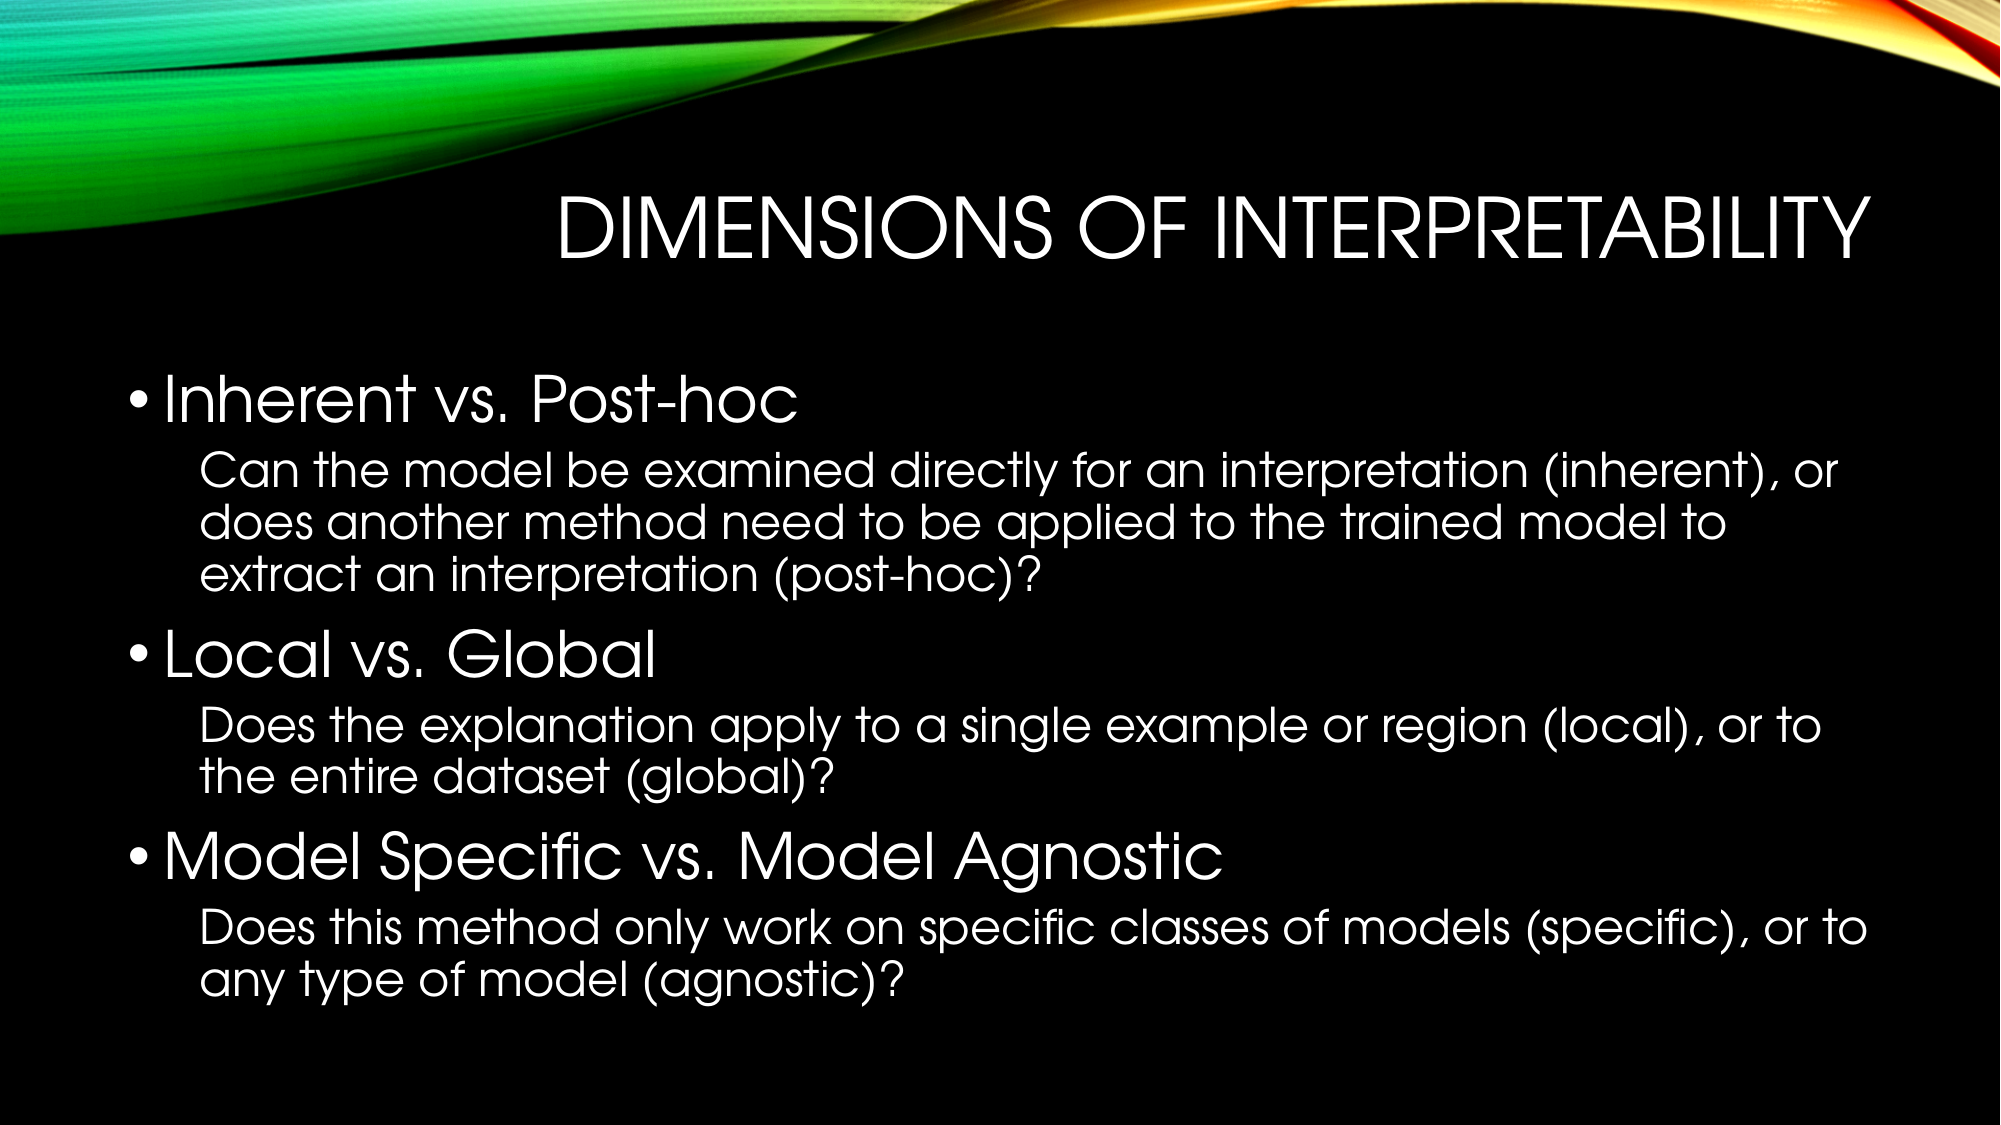

# Dimensions of interpretability
Inherent vs. Post-hoc
Can the model be examined directly for an interpretation (inherent), or does another method need to be applied to the trained model to extract an interpretation (post-hoc)?
Local vs. Global
Does the explanation apply to a single example or region (local), or to the entire dataset (global)?
Model Specific vs. Model Agnostic
Does this method only work on specific classes of models (specific), or to any type of model (agnostic)?